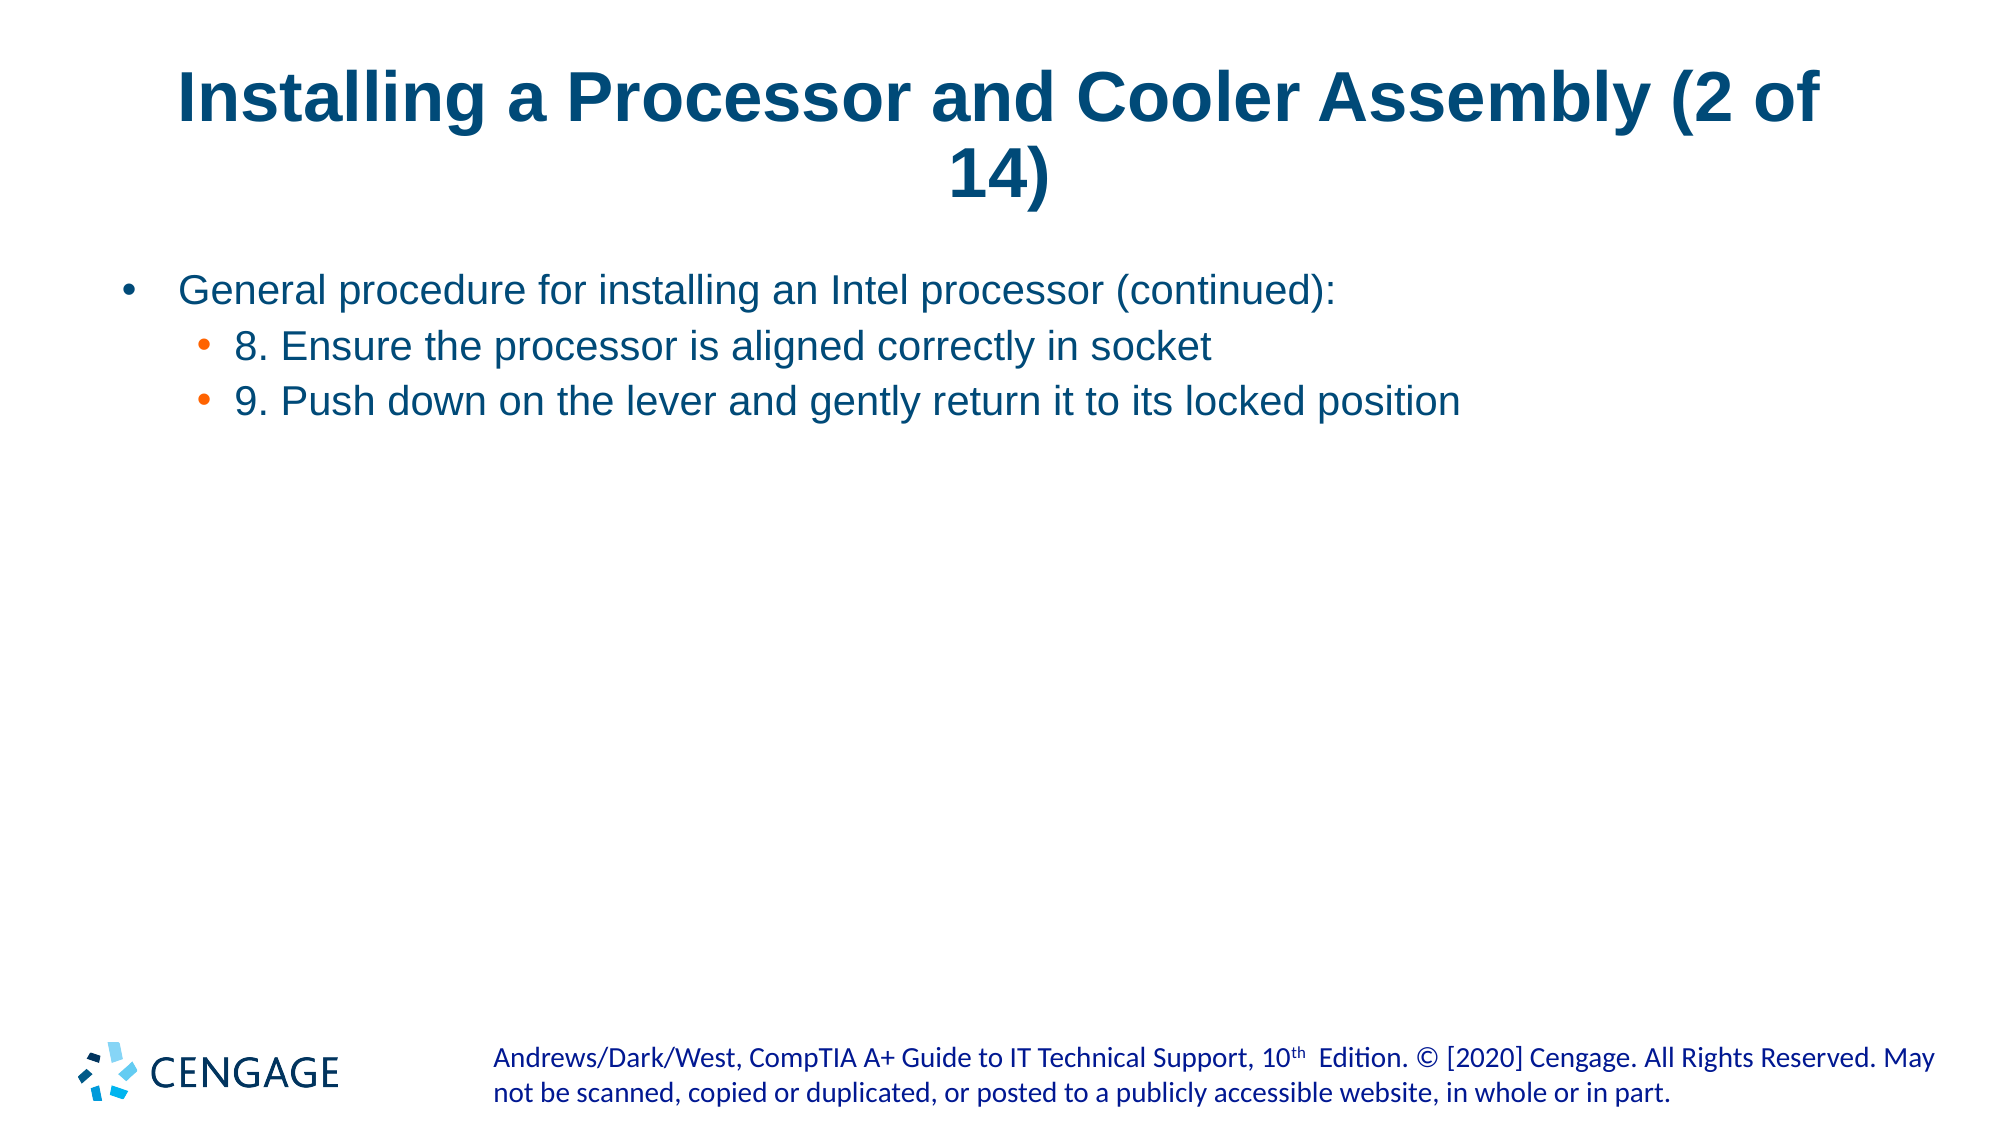

# Installing a Processor and Cooler Assembly (2 of 14)
General procedure for installing an Intel processor (continued):
8. Ensure the processor is aligned correctly in socket
9. Push down on the lever and gently return it to its locked position